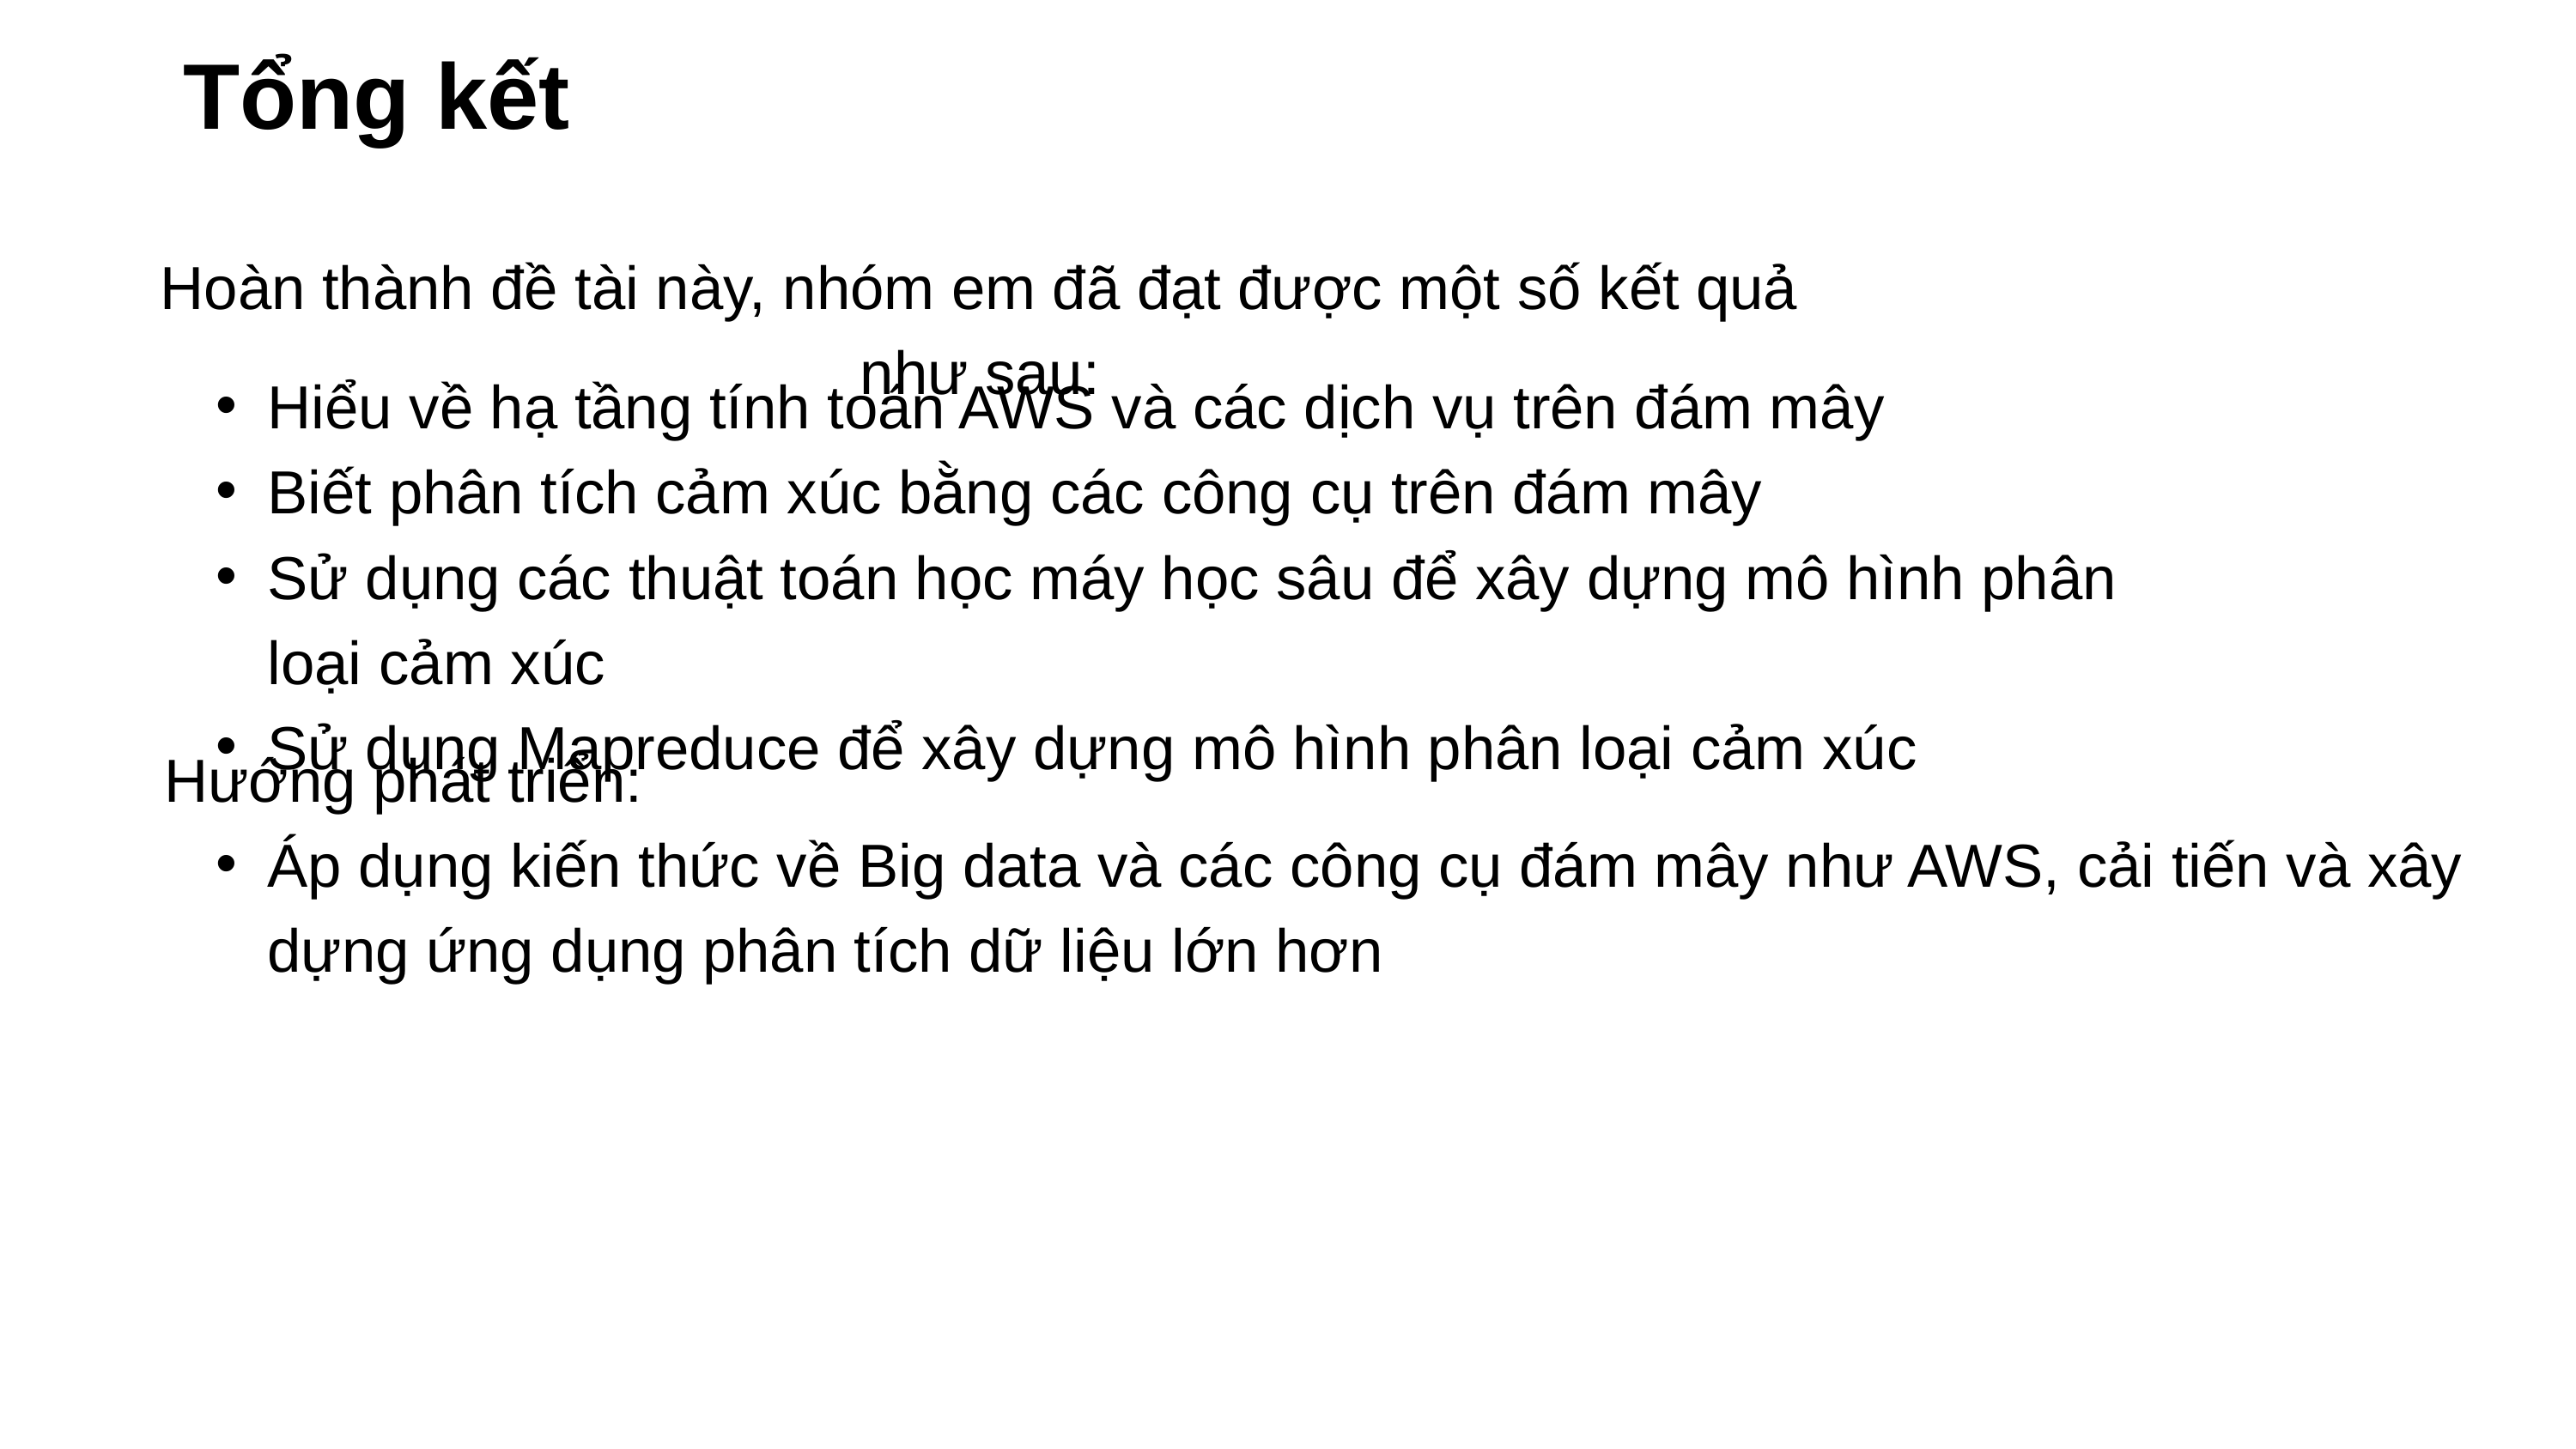

Tổng kết
Hoàn thành đề tài này, nhóm em đã đạt được một số kết quả như sau:
Hiểu về hạ tầng tính toán AWS và các dịch vụ trên đám mây
Biết phân tích cảm xúc bằng các công cụ trên đám mây
Sử dụng các thuật toán học máy học sâu để xây dựng mô hình phân loại cảm xúc
Sử dụng Mapreduce để xây dựng mô hình phân loại cảm xúc
Hướng phát triển:
Áp dụng kiến thức về Big data và các công cụ đám mây như AWS, cải tiến và xây dựng ứng dụng phân tích dữ liệu lớn hơn